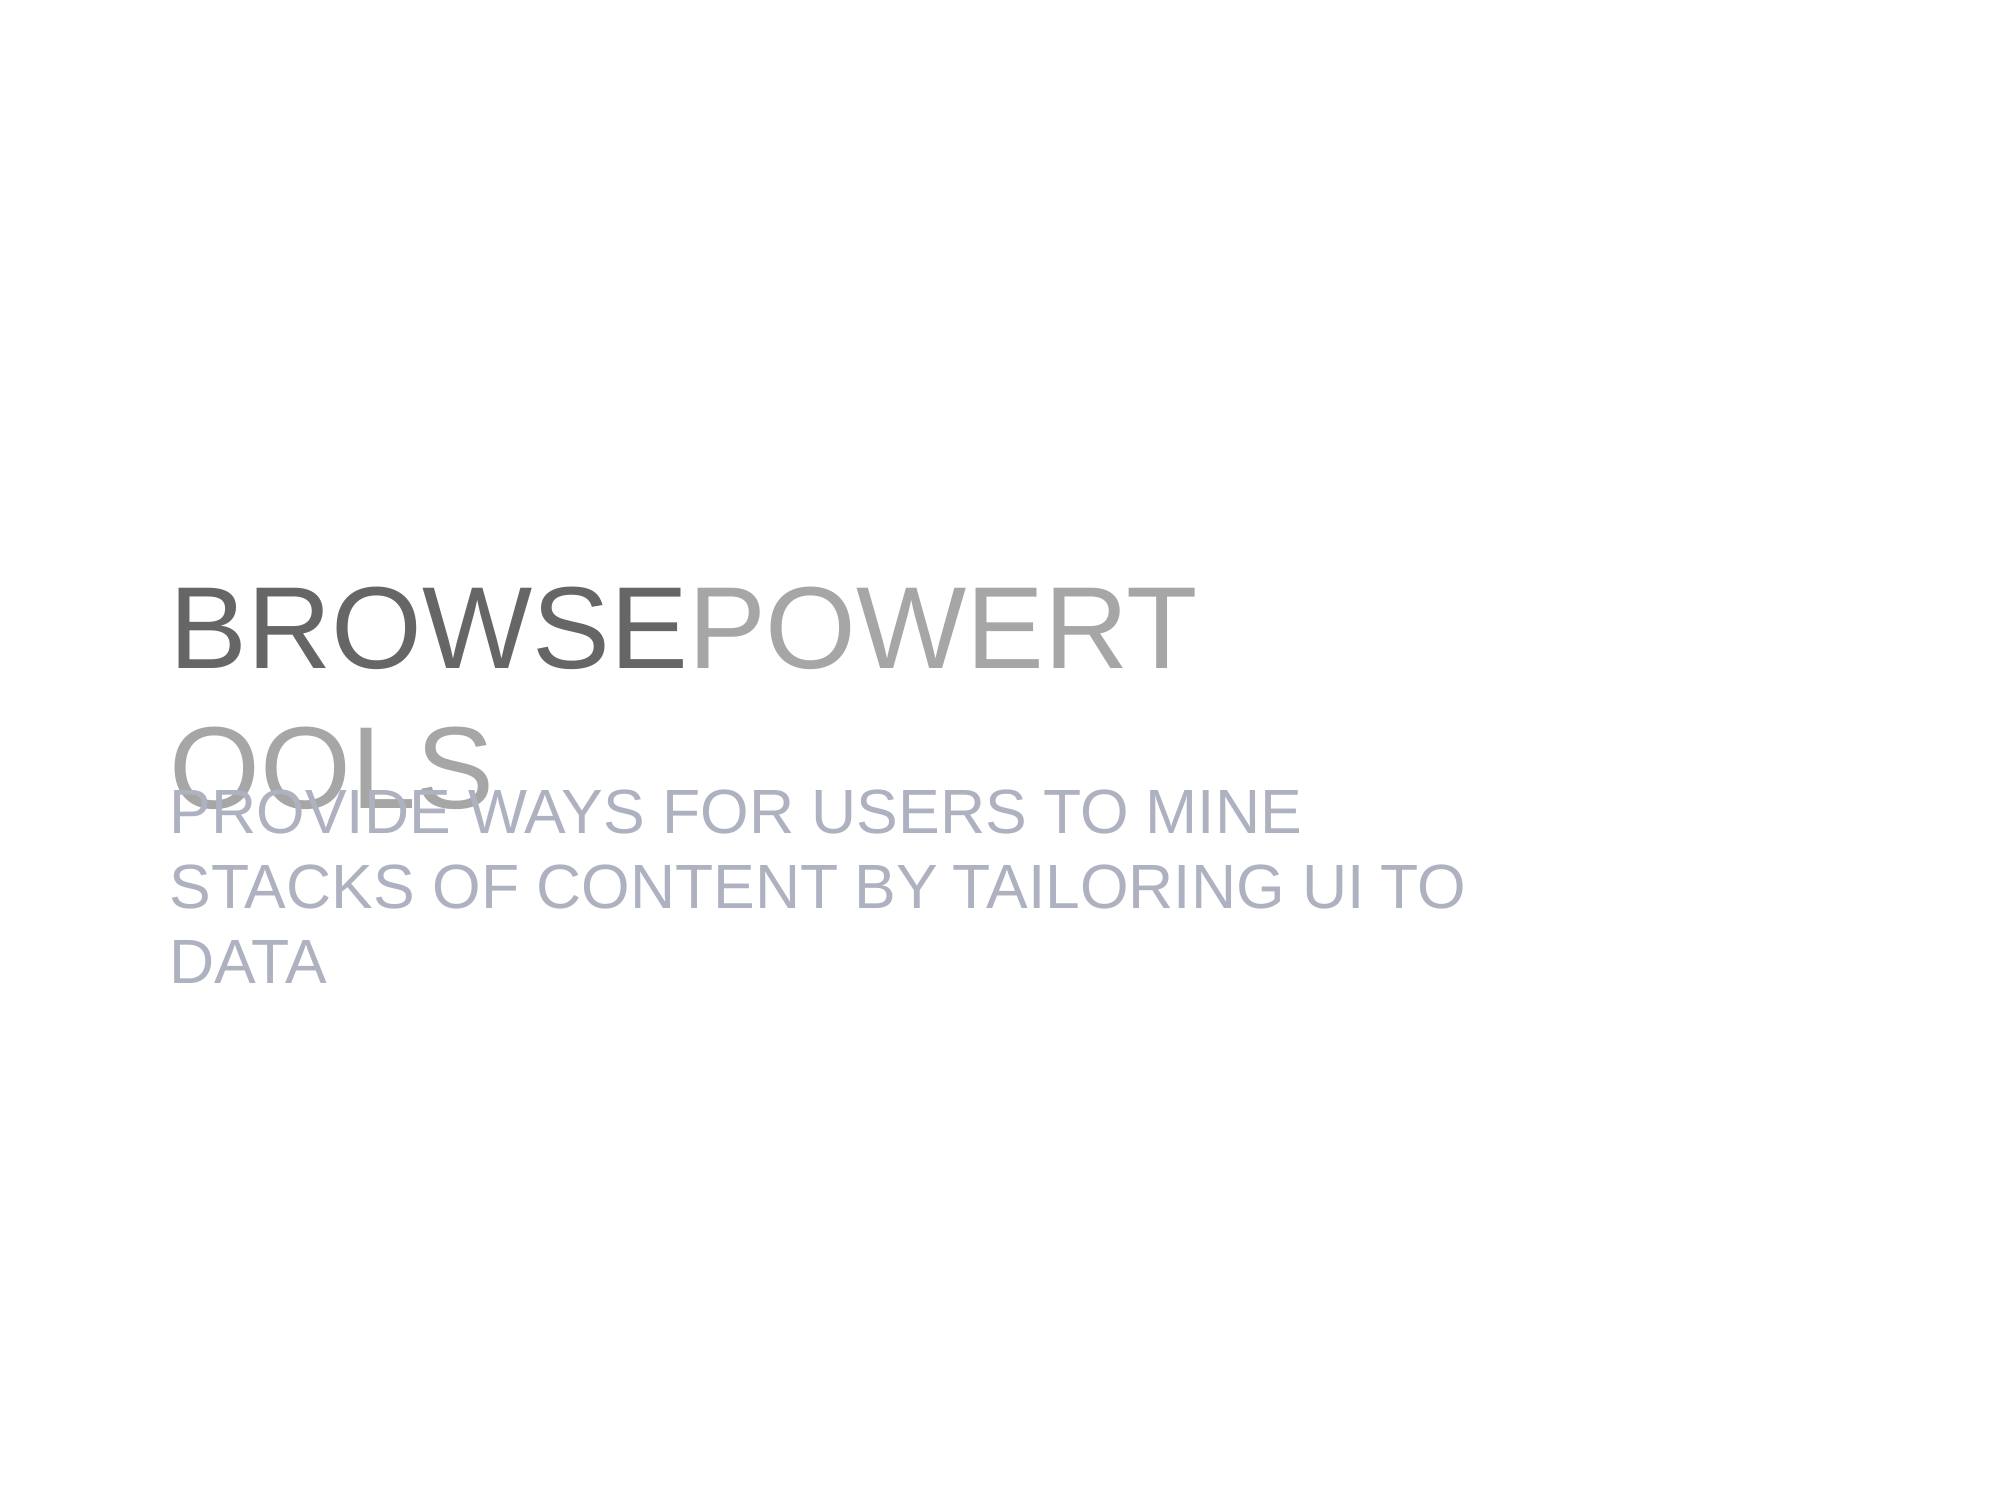

# BROWSEPOWERTOOLS
PROVIDE WAYS FOR USERS TO MINE STACKS OF CONTENT BY TAILORING UI TO DATA